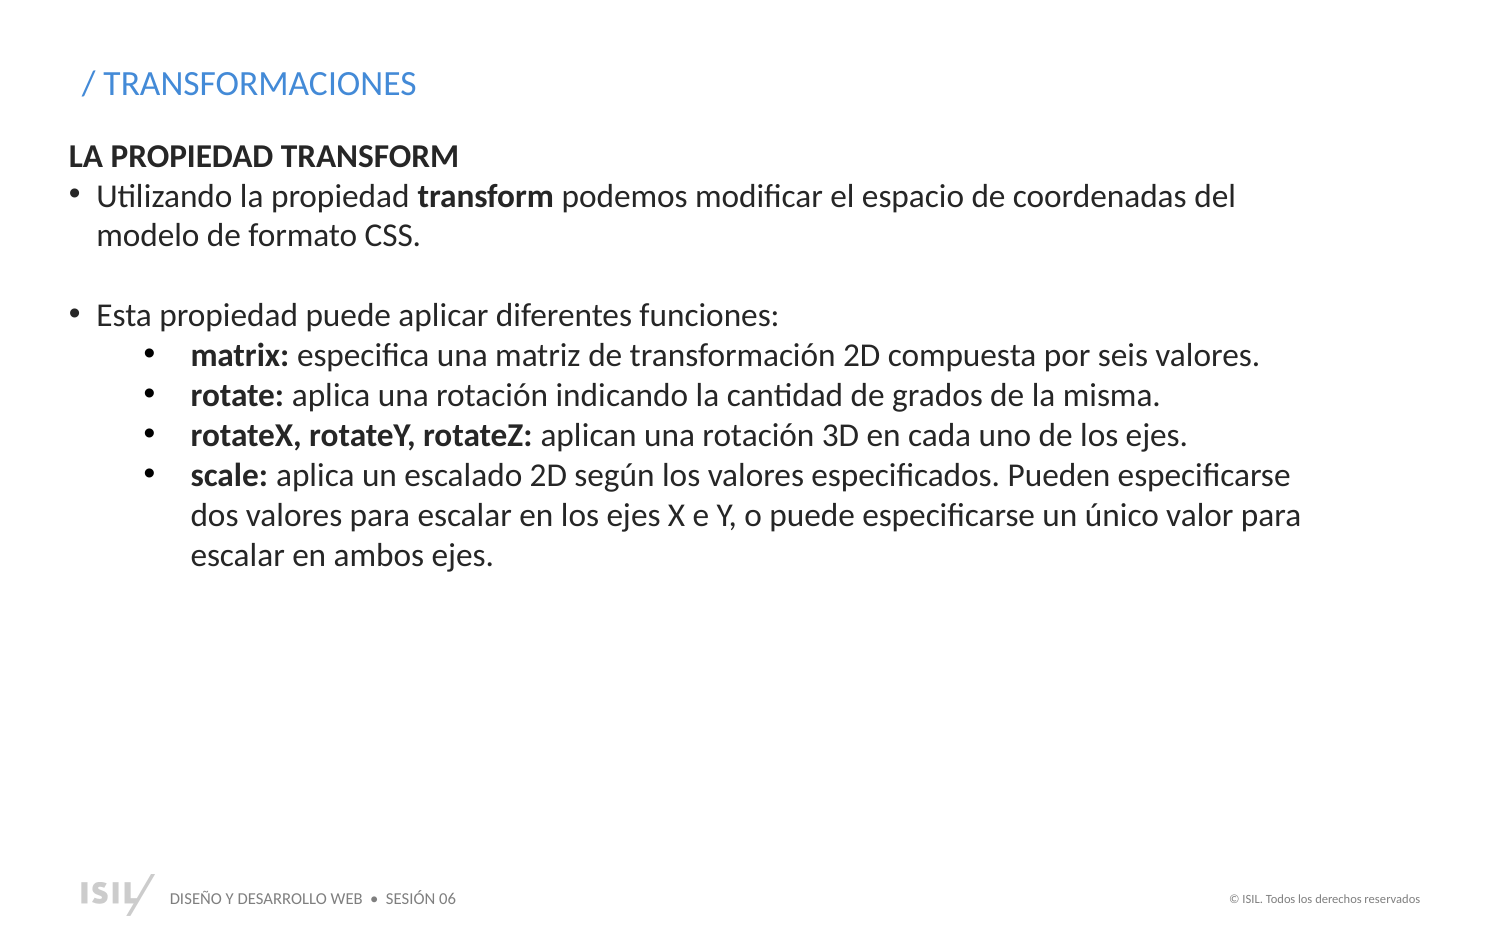

/ TRANSFORMACIONES
LA PROPIEDAD TRANSFORM
Utilizando la propiedad transform podemos modificar el espacio de coordenadas del modelo de formato CSS.

Esta propiedad puede aplicar diferentes funciones:
matrix: especifica una matriz de transformación 2D compuesta por seis valores.
rotate: aplica una rotación indicando la cantidad de grados de la misma.
rotateX, rotateY, rotateZ: aplican una rotación 3D en cada uno de los ejes.
scale: aplica un escalado 2D según los valores especificados. Pueden especificarse dos valores para escalar en los ejes X e Y, o puede especificarse un único valor para escalar en ambos ejes.